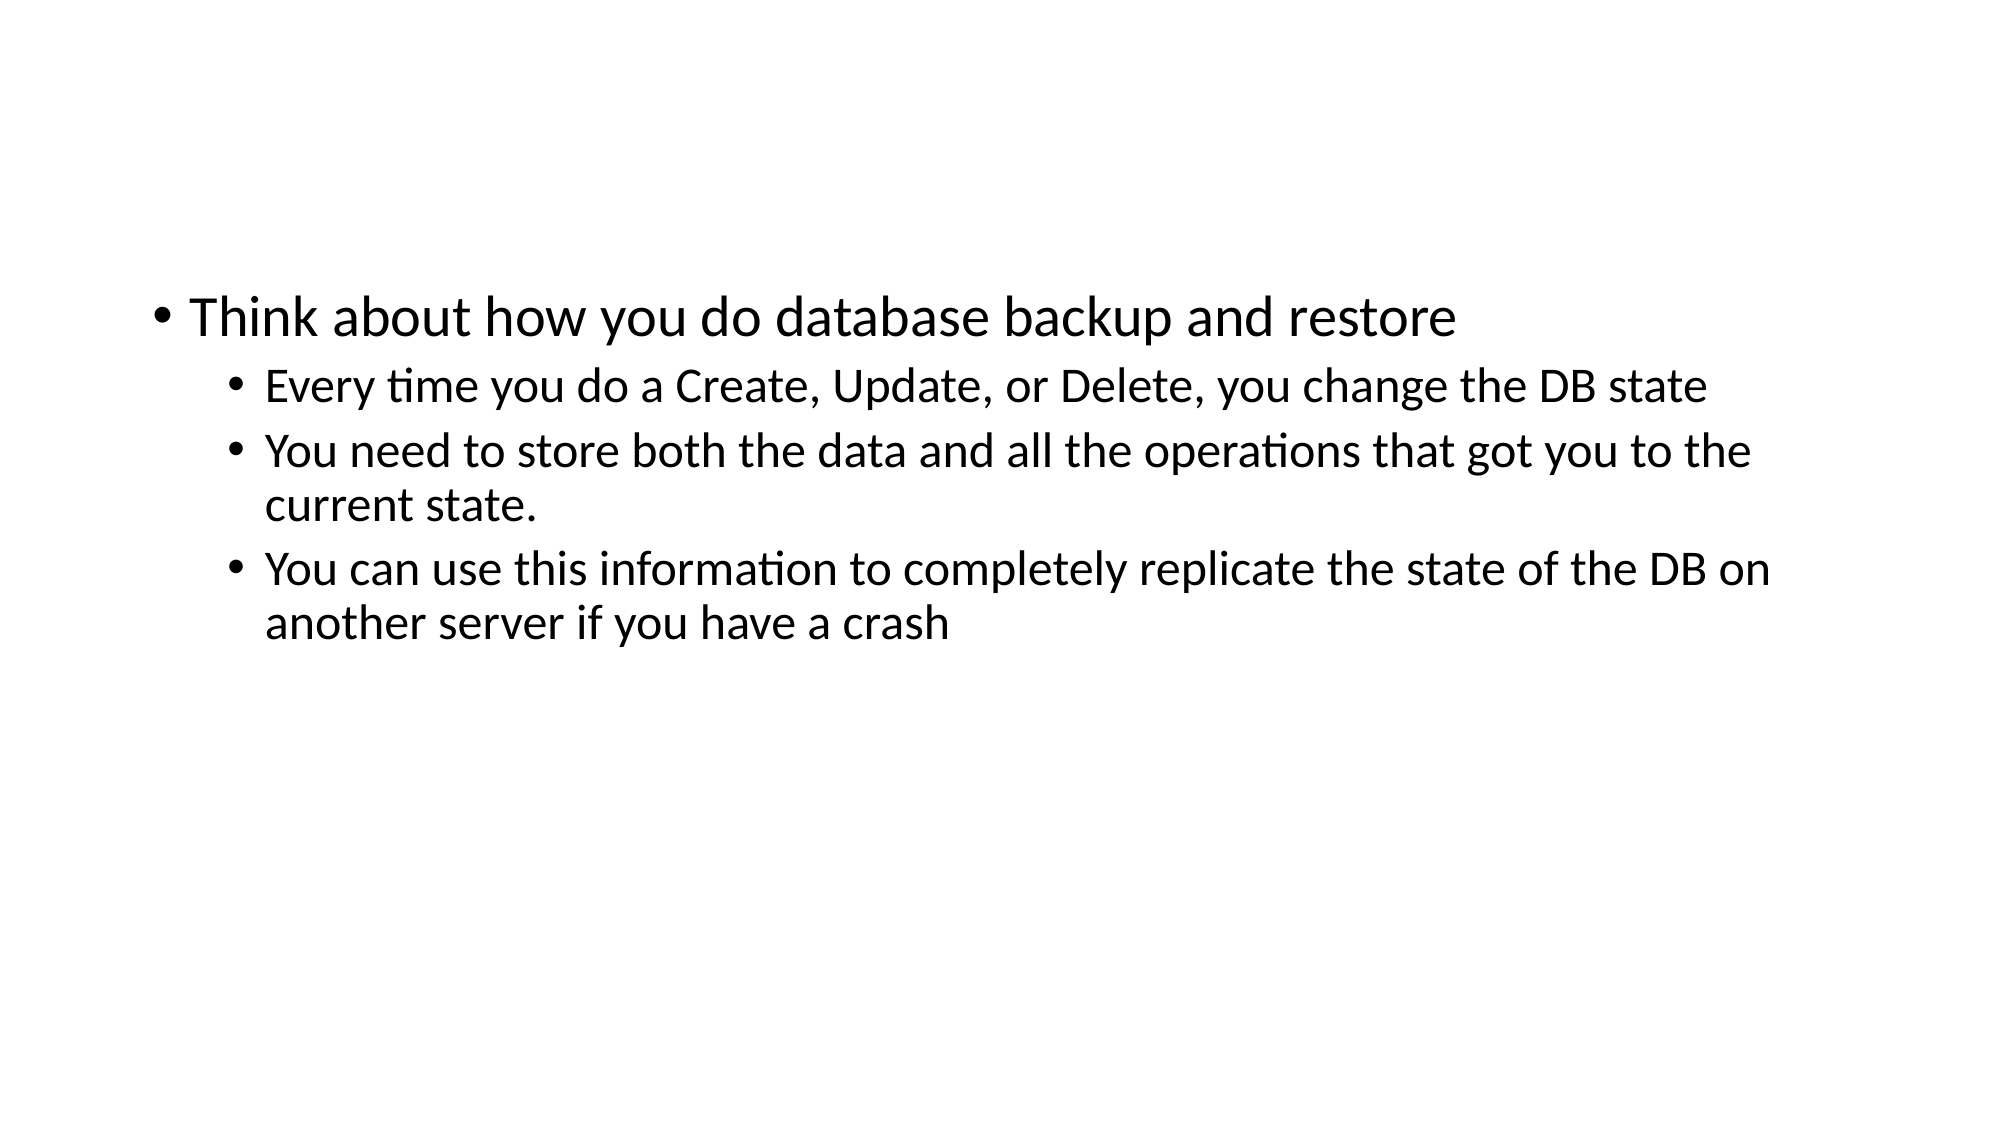

# Logs and State Machines: Example 1
Think about how you do database backup and restore
Every time you do a Create, Update, or Delete, you change the DB state
You need to store both the data and all the operations that got you to the current state.
You can use this information to completely replicate the state of the DB on another server if you have a crash